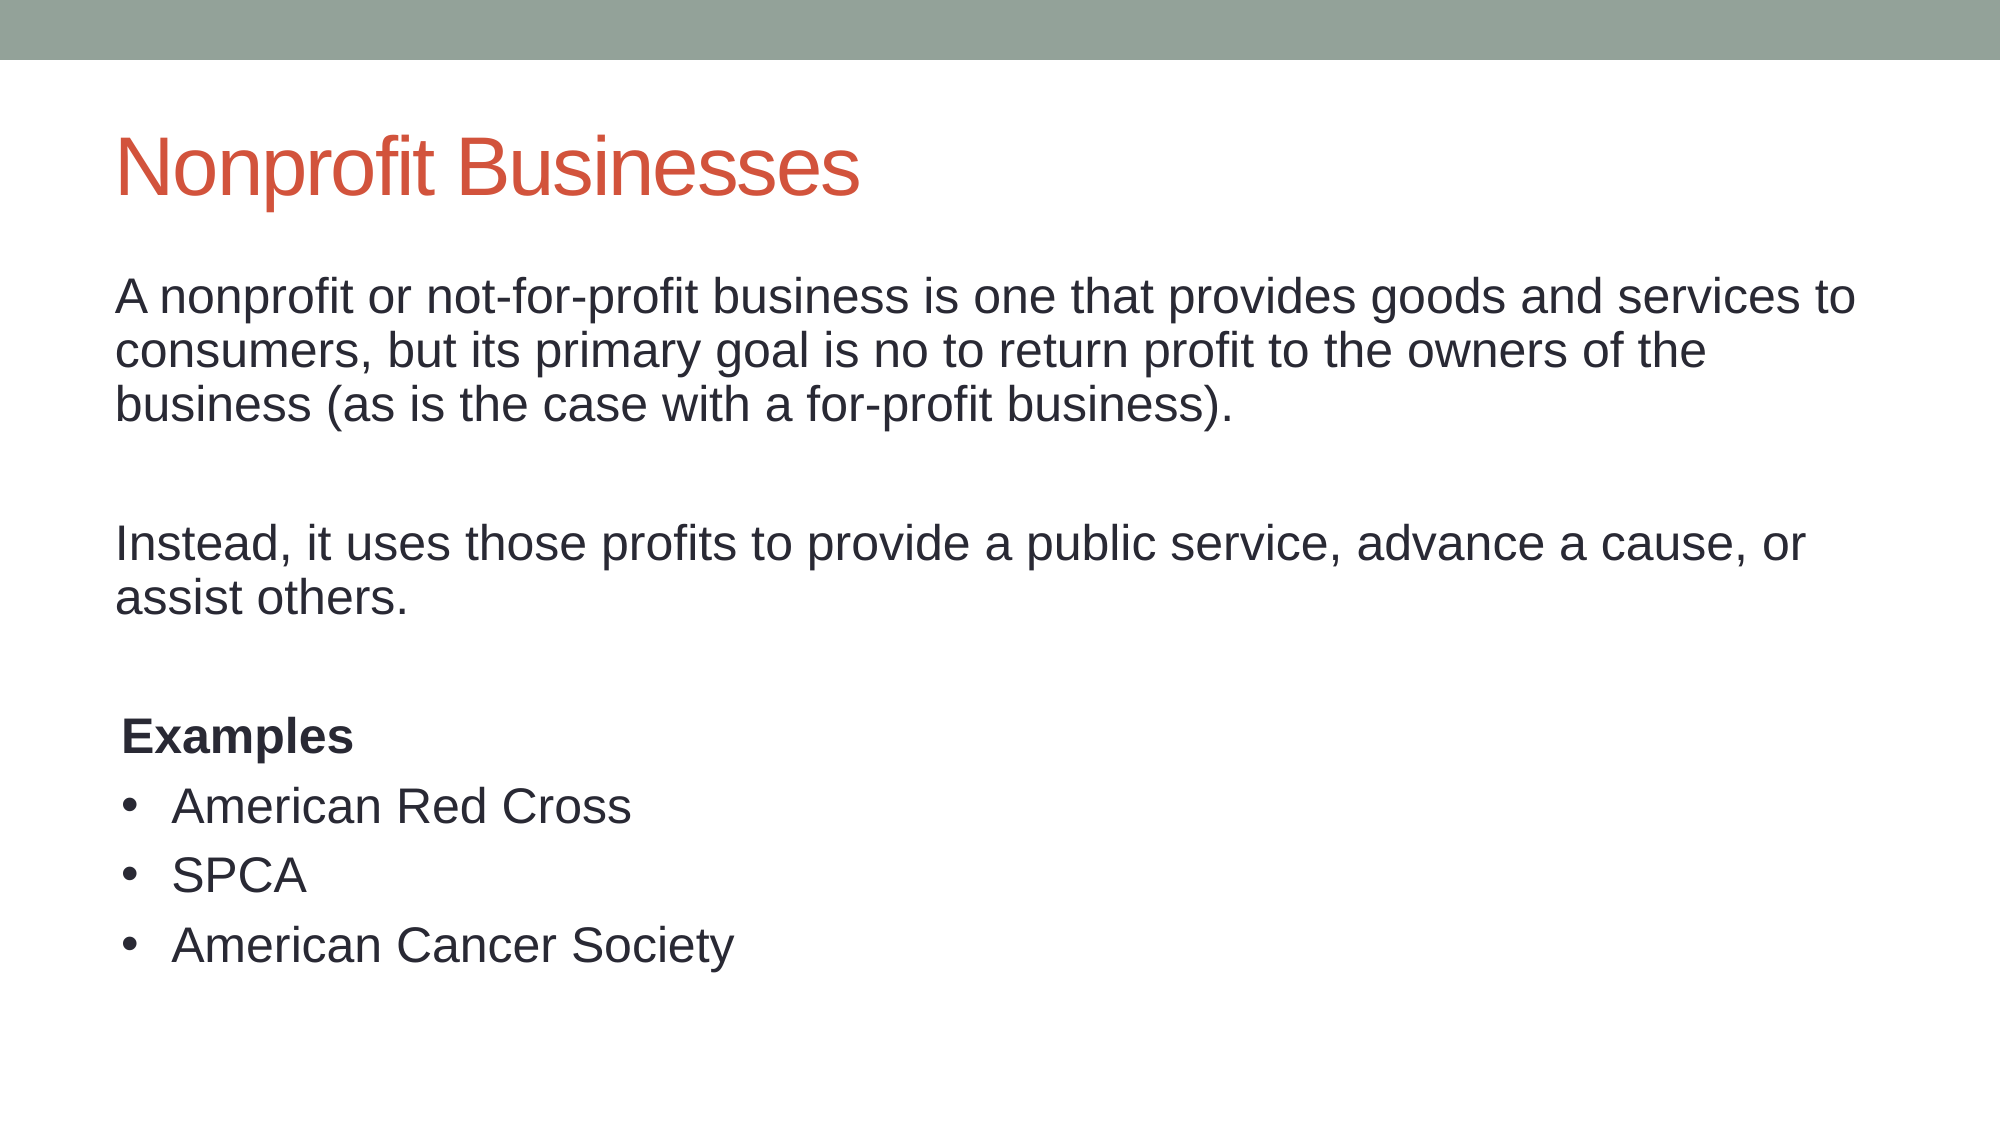

# Nonprofit Businesses
A nonprofit or not-for-profit business is one that provides goods and services to consumers, but its primary goal is no to return profit to the owners of the business (as is the case with a for-profit business).

Instead, it uses those profits to provide a public service, advance a cause, or assist others.

Examples
American Red Cross
SPCA
American Cancer Society